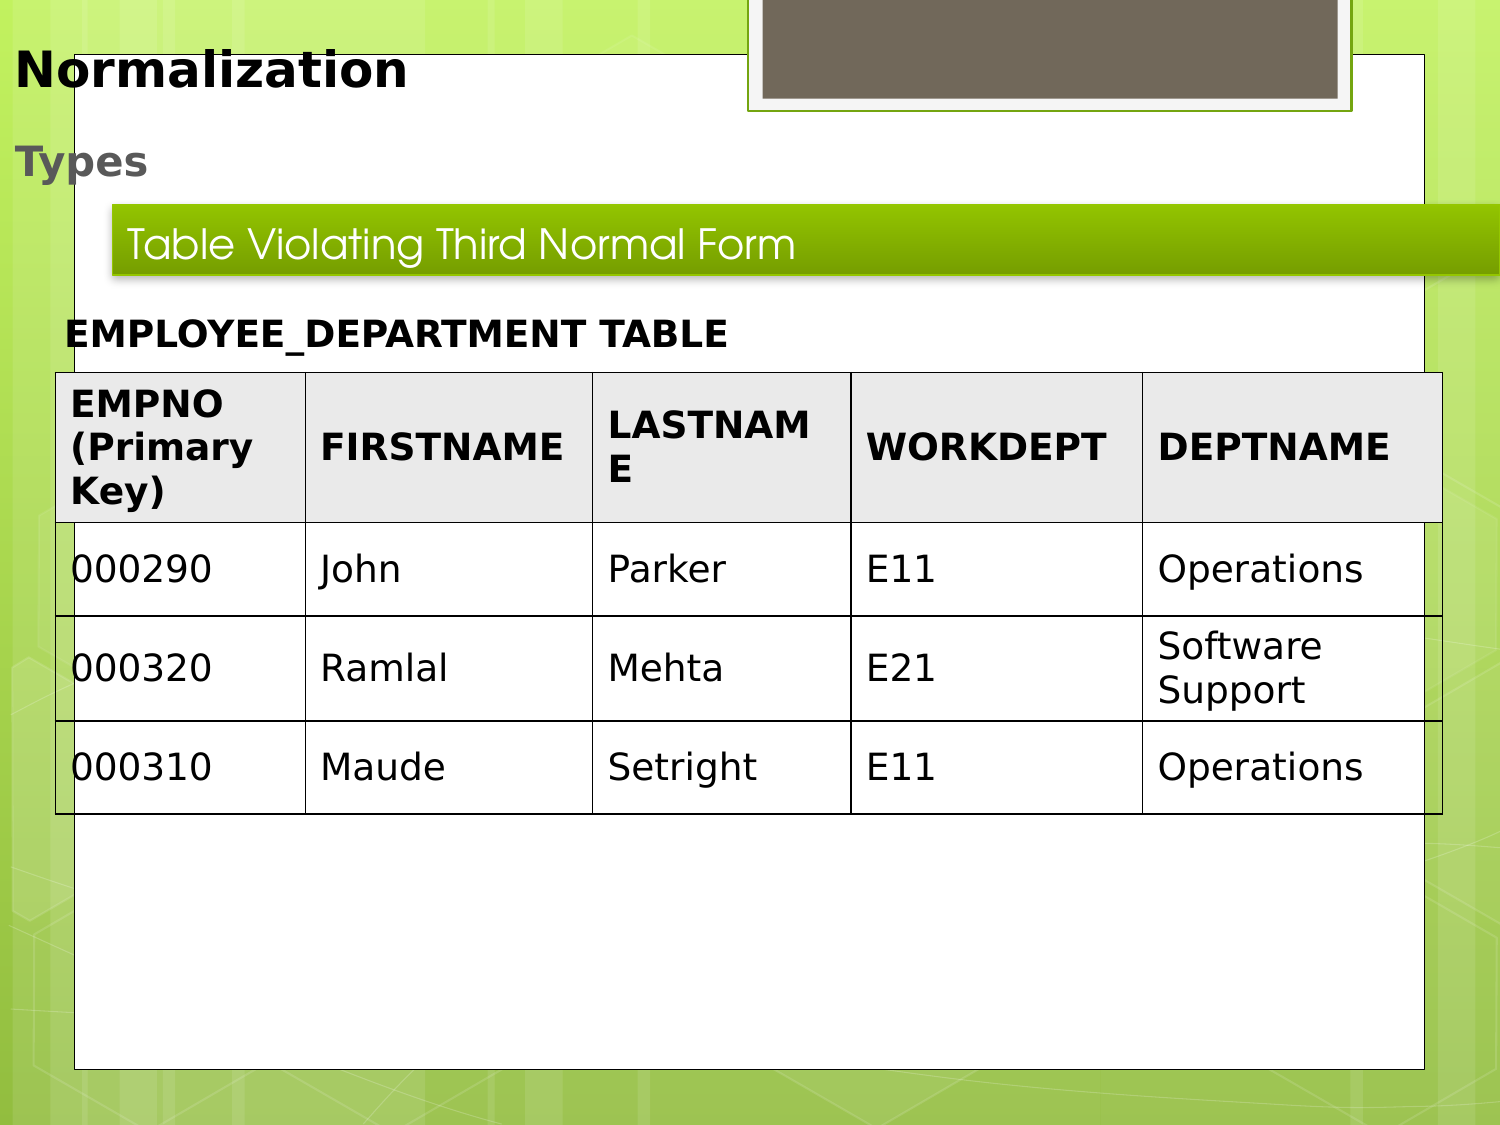

Normalization
Types
Table Violating Third Normal Form
EMPLOYEE_DEPARTMENT TABLE
| EMPNO (Primary Key) | FIRSTNAME | LASTNAME | WORKDEPT | DEPTNAME |
| --- | --- | --- | --- | --- |
| 000290 | John | Parker | E11 | Operations |
| 000320 | Ramlal | Mehta | E21 | Software Support |
| 000310 | Maude | Setright | E11 | Operations |